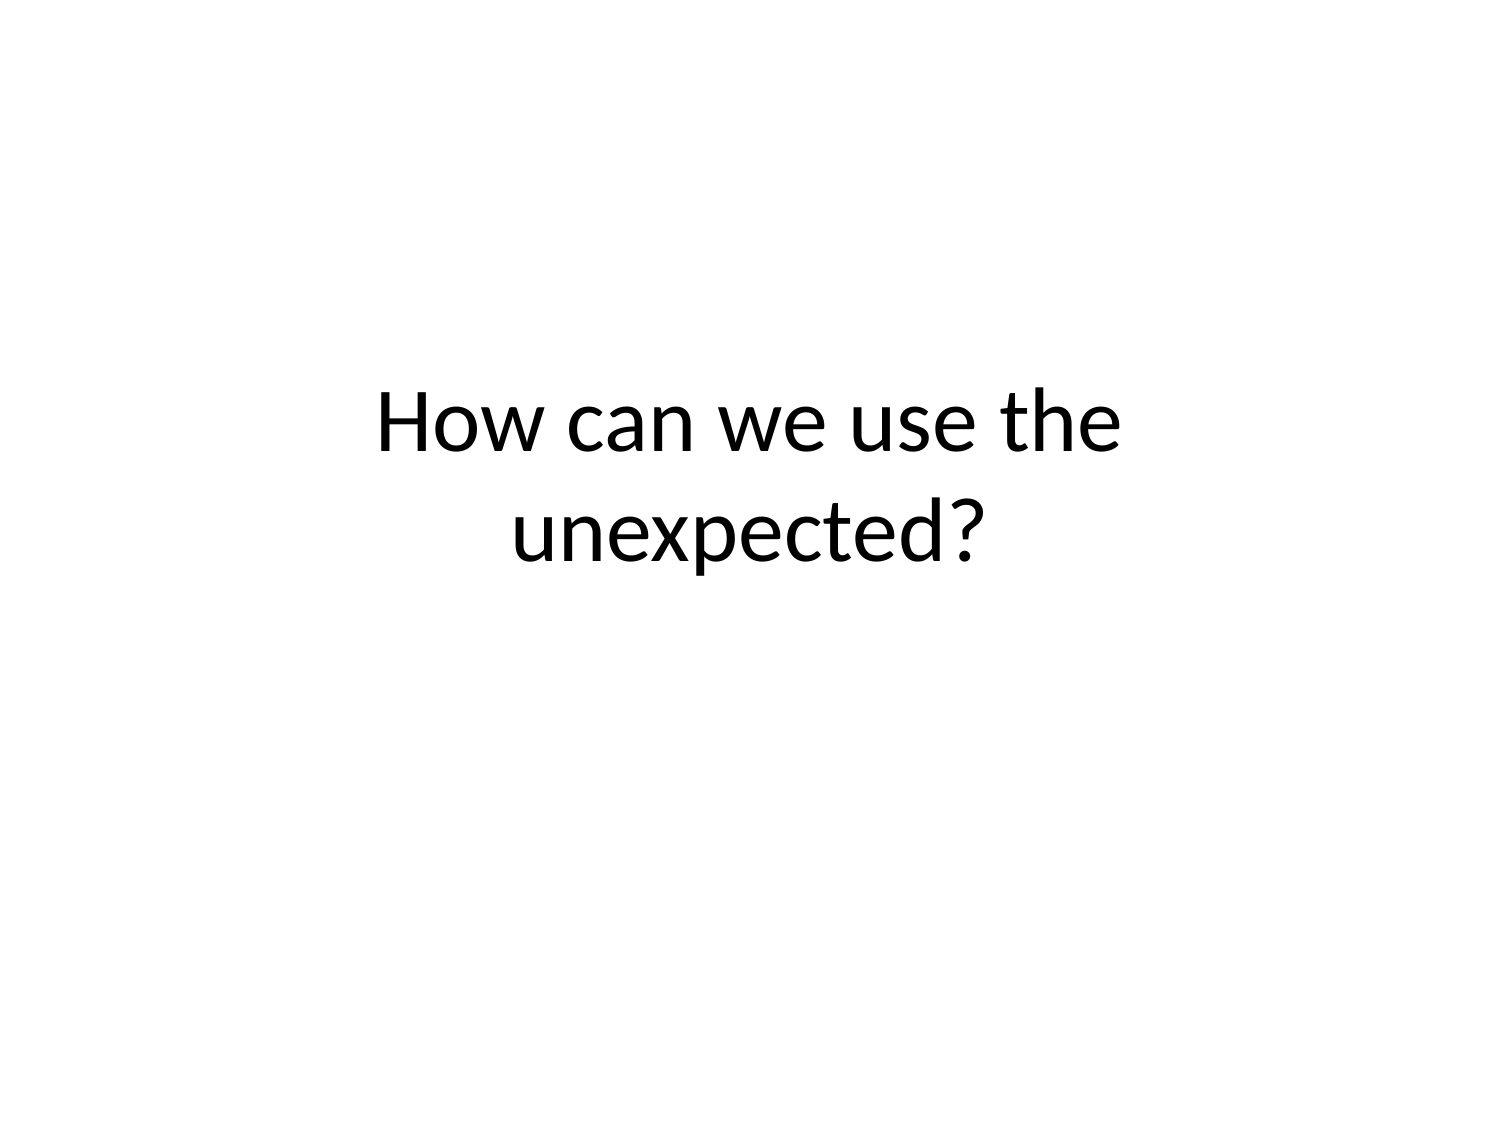

# How can we use the unexpected?